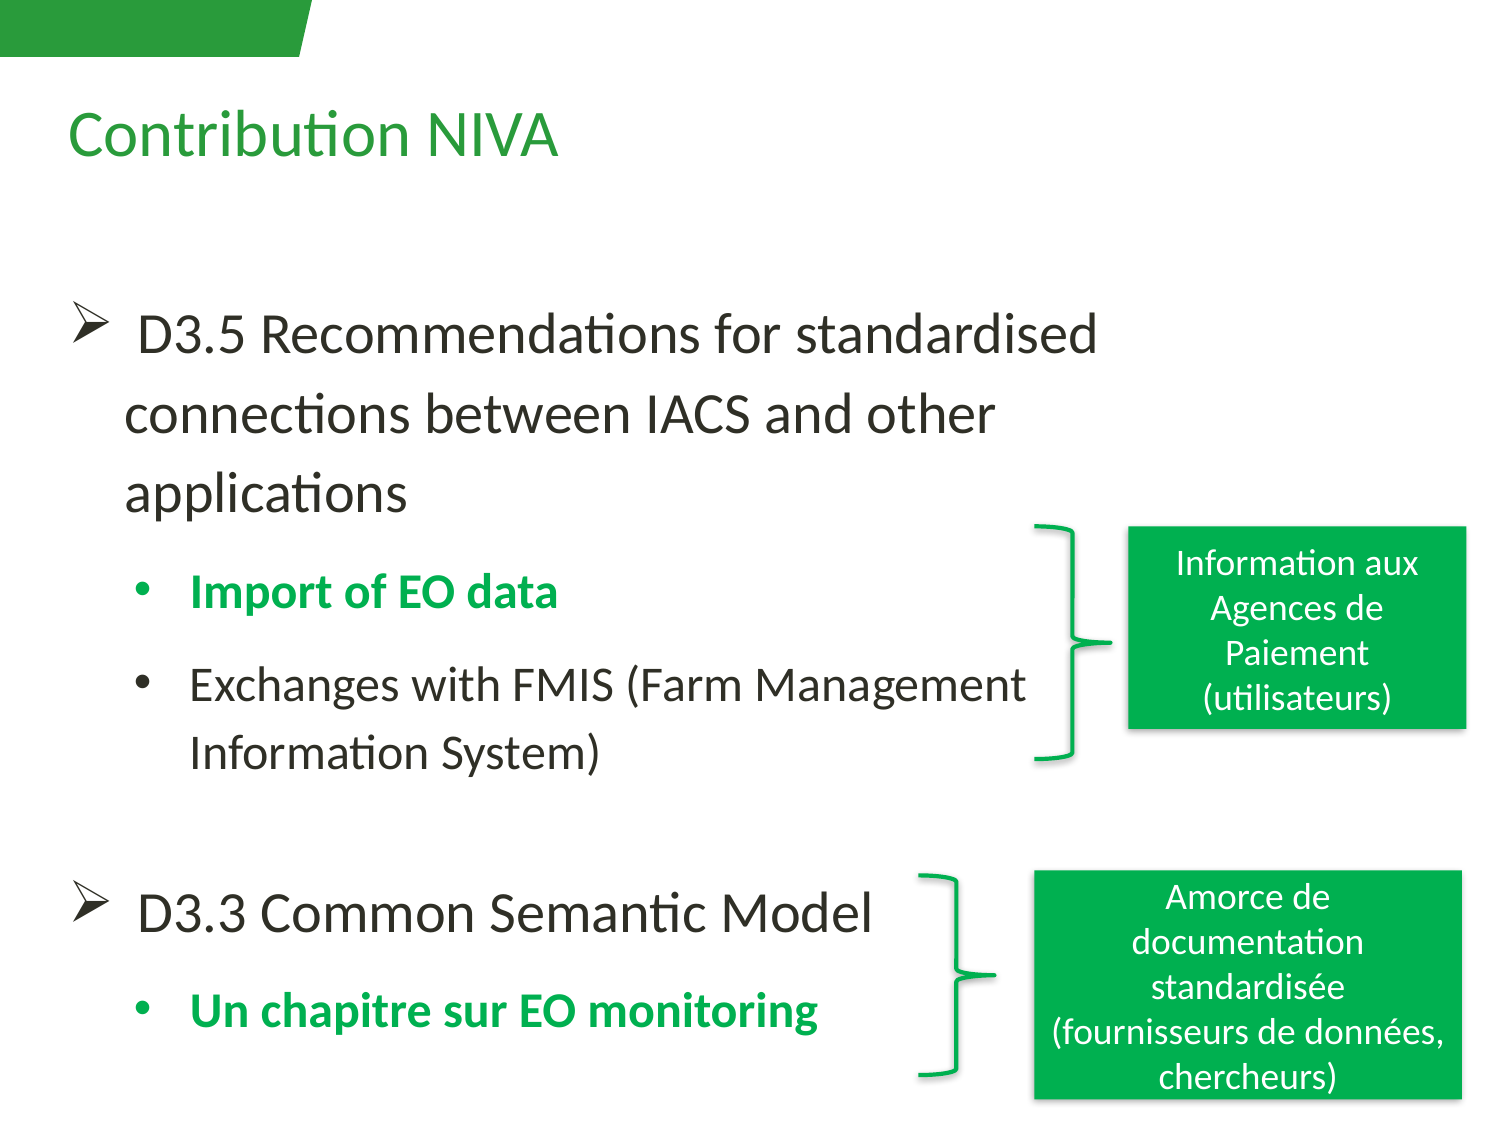

# Contribution NIVA

 D3.5 Recommendations for standardised connections between IACS and other applications
Import of EO data
Exchanges with FMIS (Farm Management Information System)

 D3.3 Common Semantic Model
Un chapitre sur EO monitoring

Information aux Agences de Paiement (utilisateurs)
Amorce de documentation standardisée (fournisseurs de données, chercheurs)